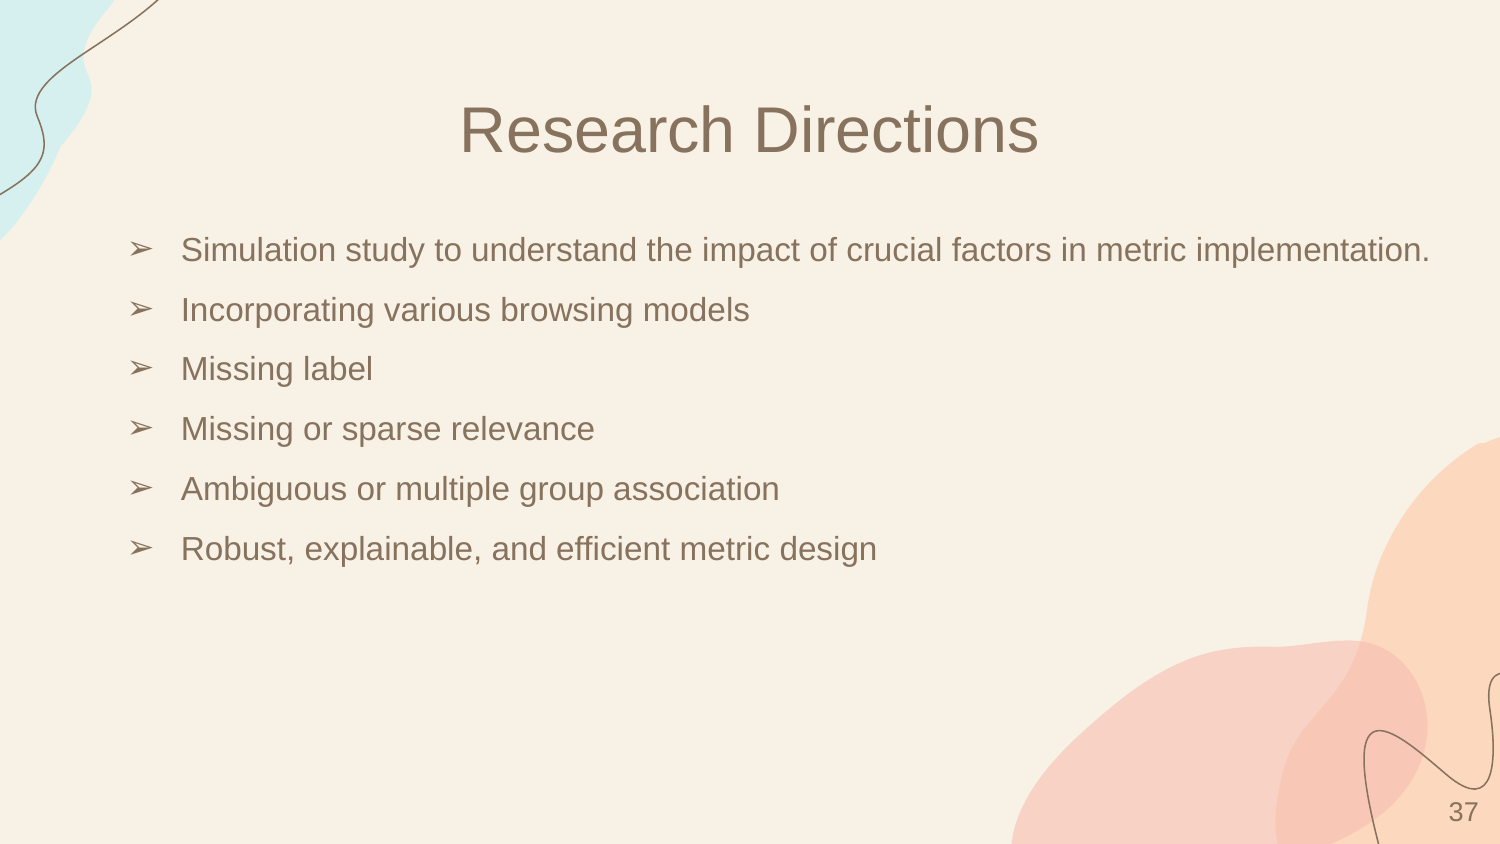

# Research Directions
Simulation study to understand the impact of crucial factors in metric implementation.
Incorporating various browsing models
Missing label
Missing or sparse relevance
Ambiguous or multiple group association
Robust, explainable, and efficient metric design
37